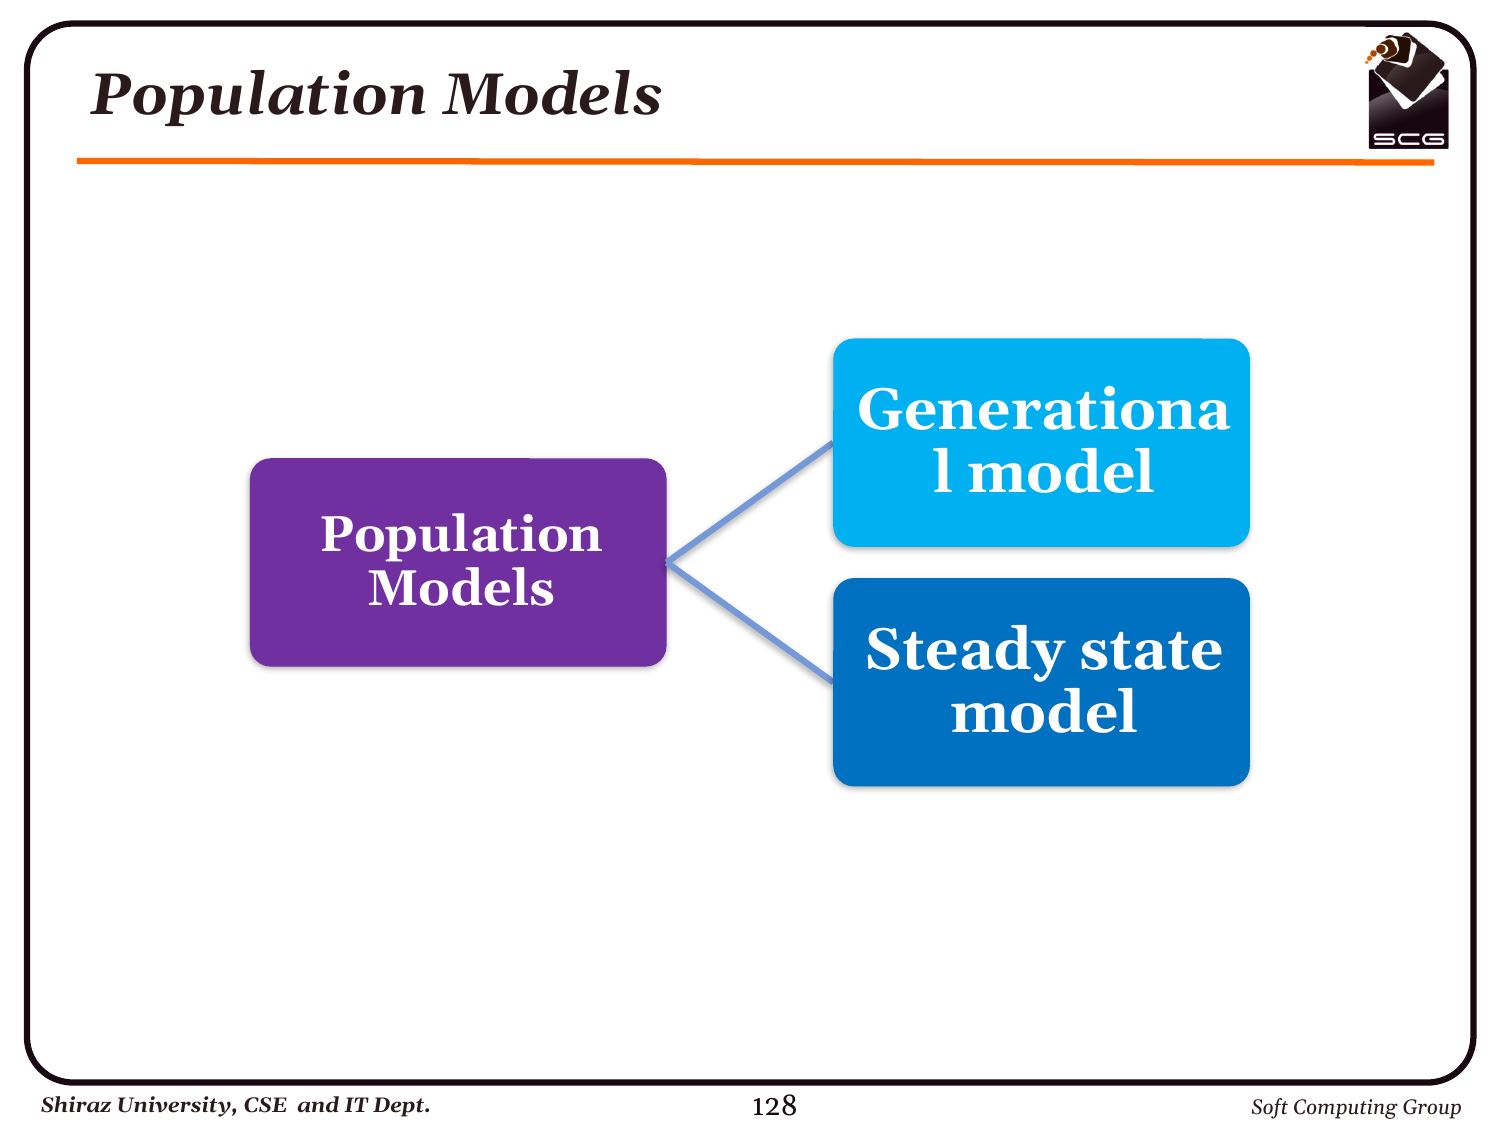

# Population Models
Population Models

Generational model

Steady state model
128